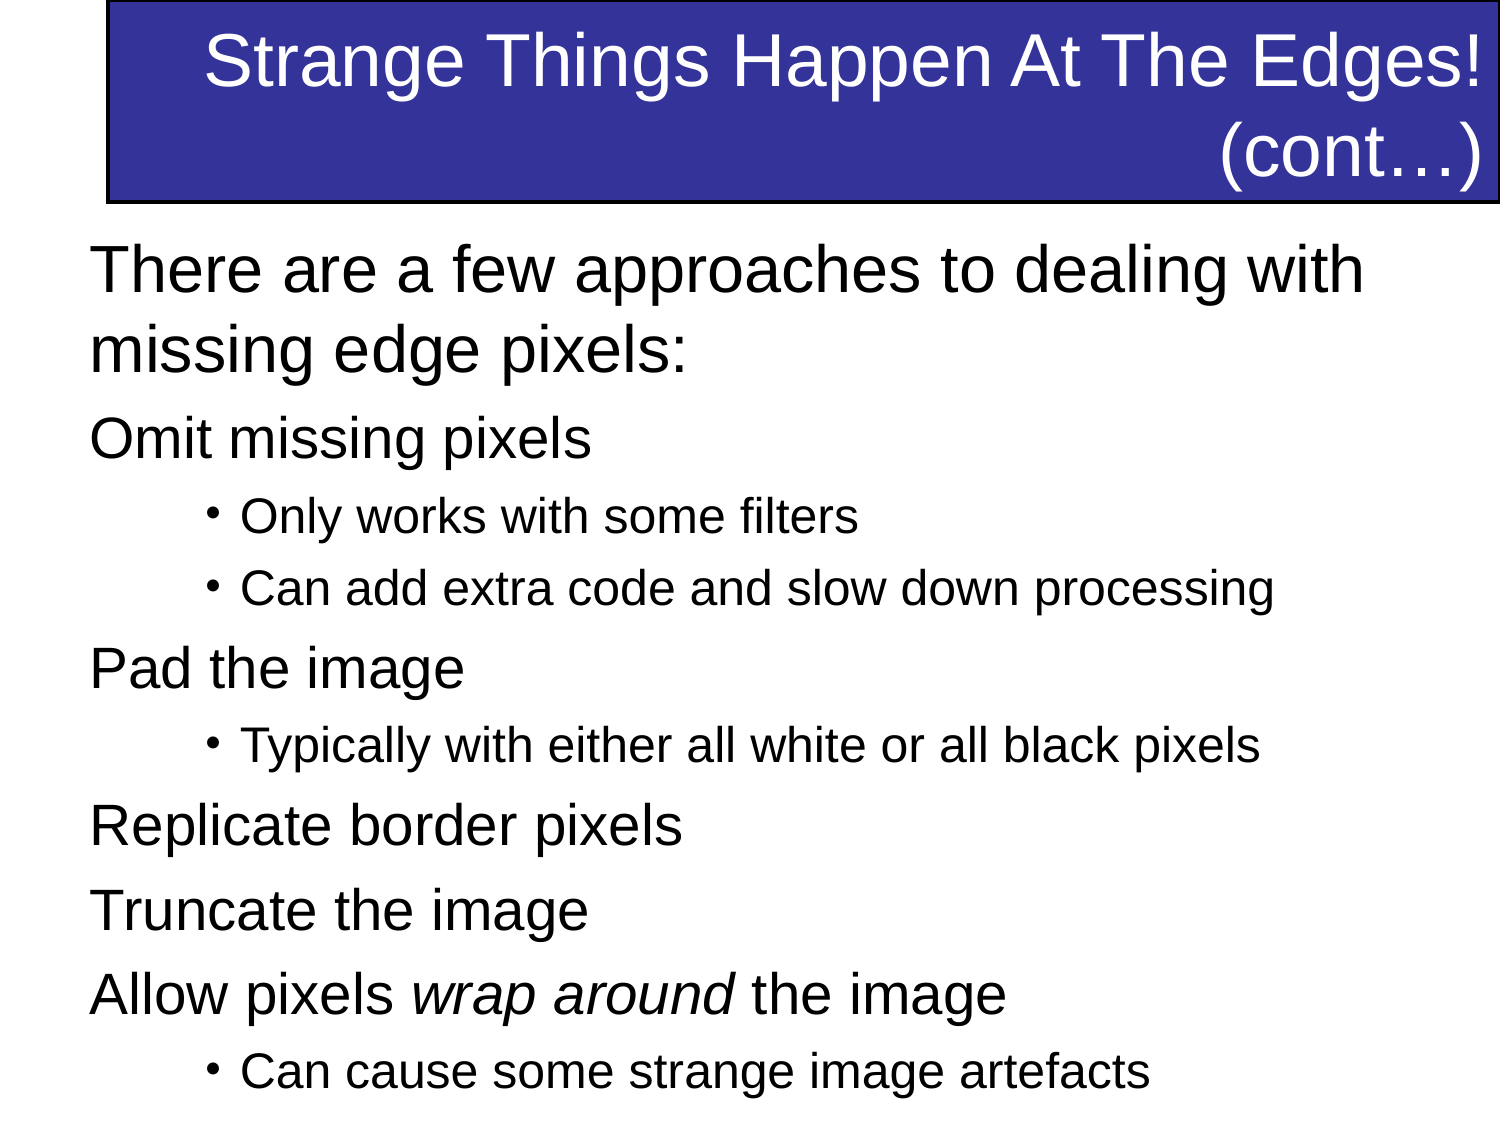

Strange Things Happen At The Edges! (cont…)
There are a few approaches to dealing with missing edge pixels:
Omit missing pixels
Only works with some filters
Can add extra code and slow down processing
Pad the image
Typically with either all white or all black pixels
Replicate border pixels
Truncate the image
Allow pixels wrap around the image
Can cause some strange image artefacts